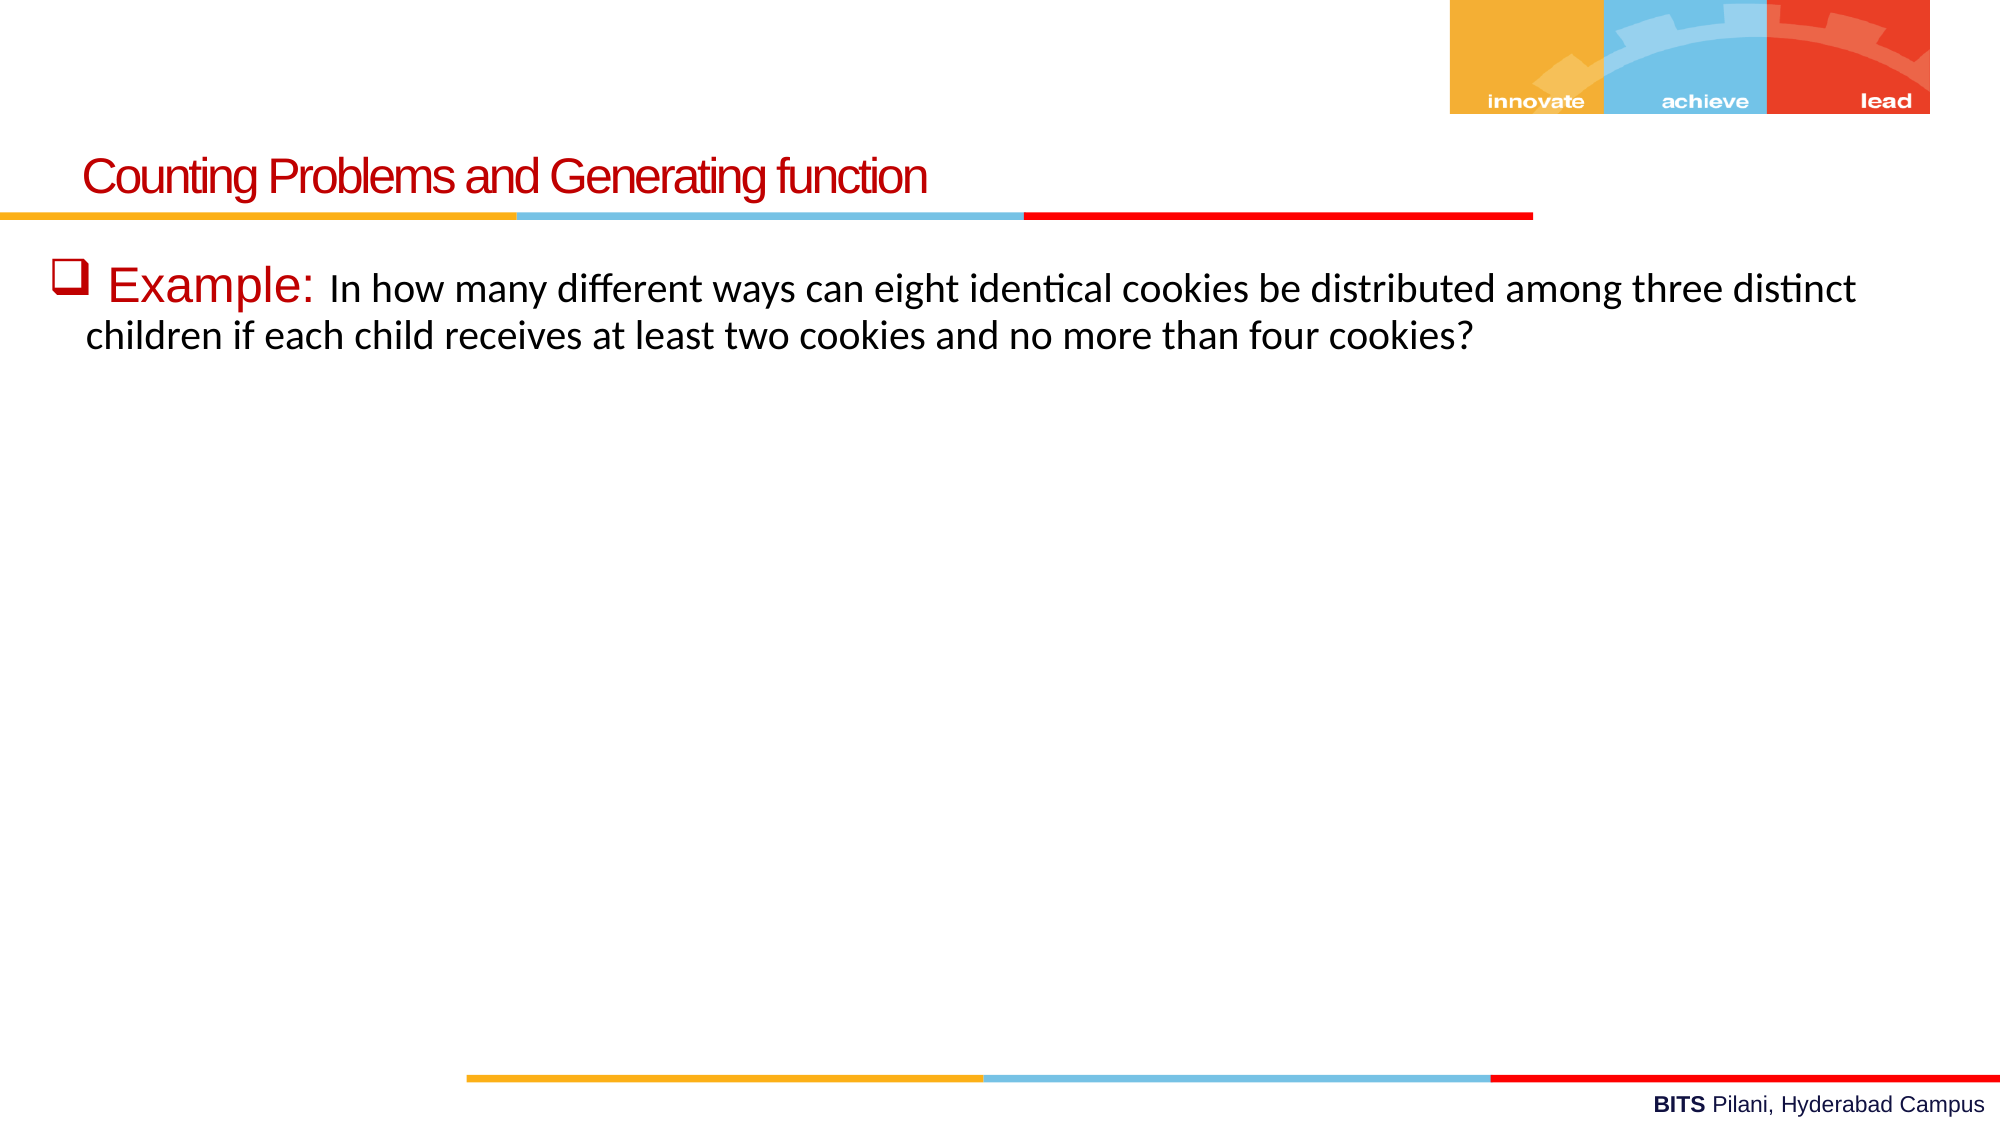

Counting Problems and Generating function
 Example: In how many different ways can eight identical cookies be distributed among three distinct children if each child receives at least two cookies and no more than four cookies?